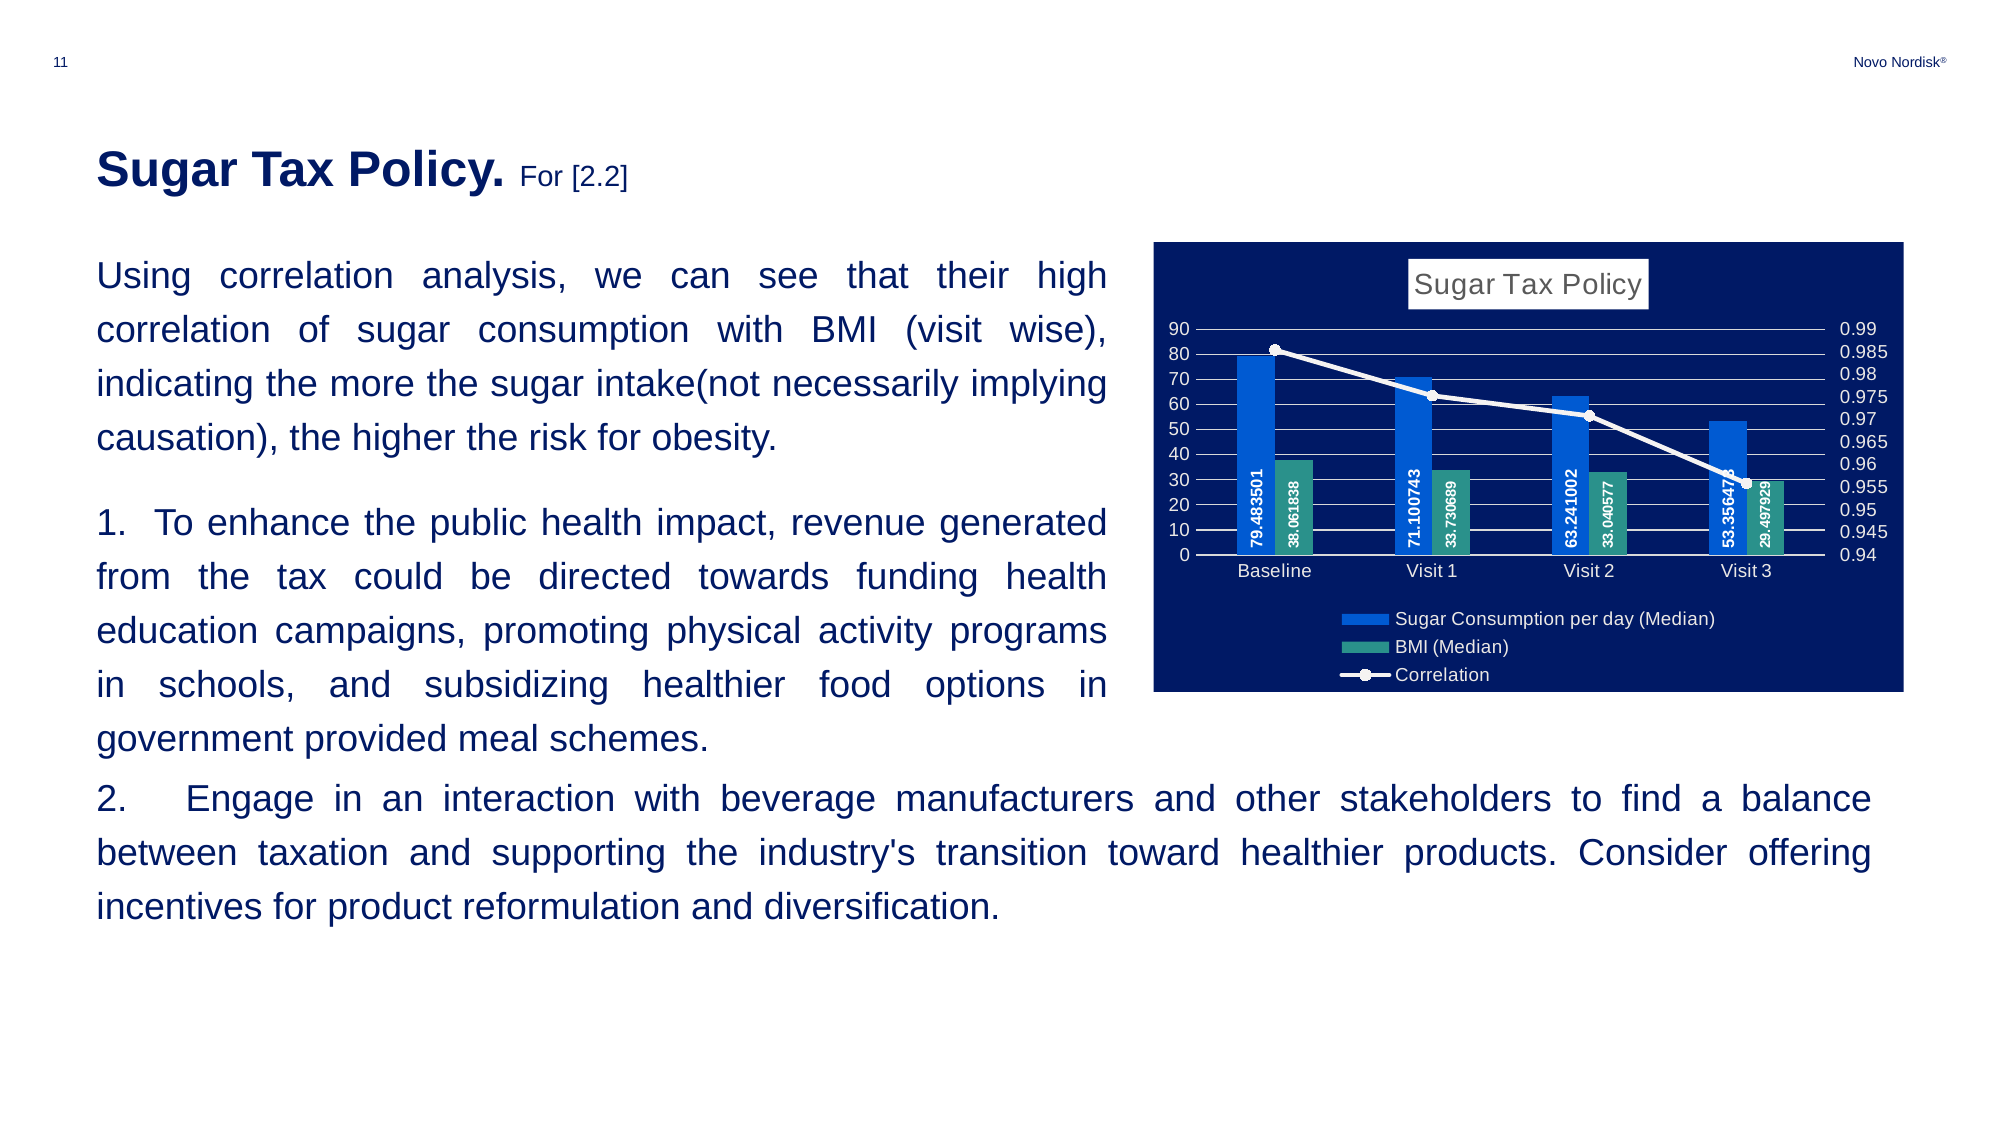

11

# Sugar Tax Policy. For [2.2]
Using correlation analysis, we can see that their high correlation of sugar consumption with BMI (visit wise), indicating the more the sugar intake(not necessarily implying causation), the higher the risk for obesity.

1.  To enhance the public health impact, revenue generated from the tax could be directed towards funding health education campaigns, promoting physical activity programs in schools, and subsidizing healthier food options in government provided meal schemes.

### Chart: Sugar Tax Policy

| Category |  |  |  |
|---|---|---|---|
| Baseline | 79.483501 | 38.061838 | 0.985411 |
| Visit 1 | 71.100743 | 33.730689 | 0.975289 |
| Visit 2 | 63.241002 | 33.040577 | 0.970814 |
| Visit 3 | 53.356473 | 29.497929 | 0.955845 |
2.   Engage in an interaction with beverage manufacturers and other stakeholders to find a balance between taxation and supporting the industry's transition toward healthier products. Consider offering incentives for product reformulation and diversification.